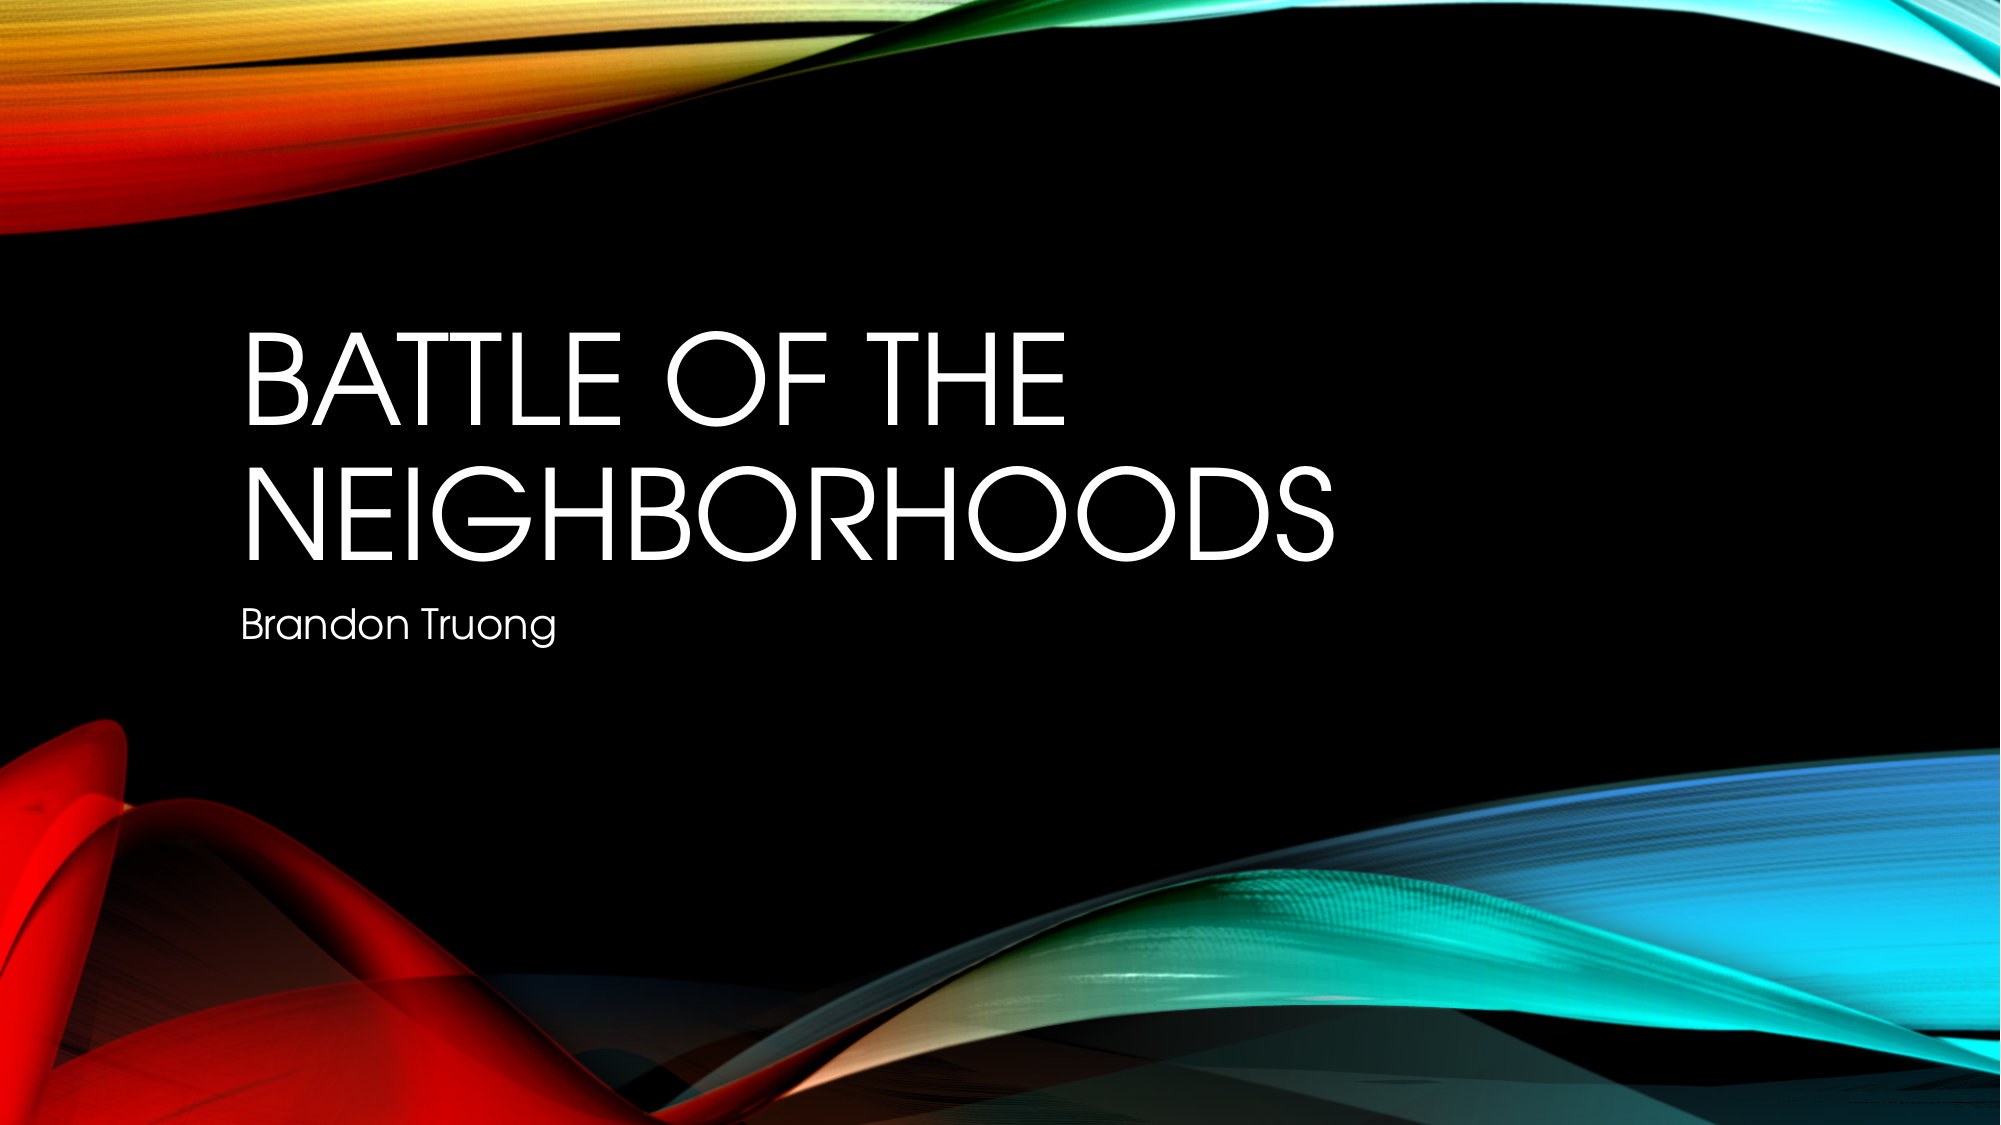

# Battle of the neighborhoods
Brandon Truong